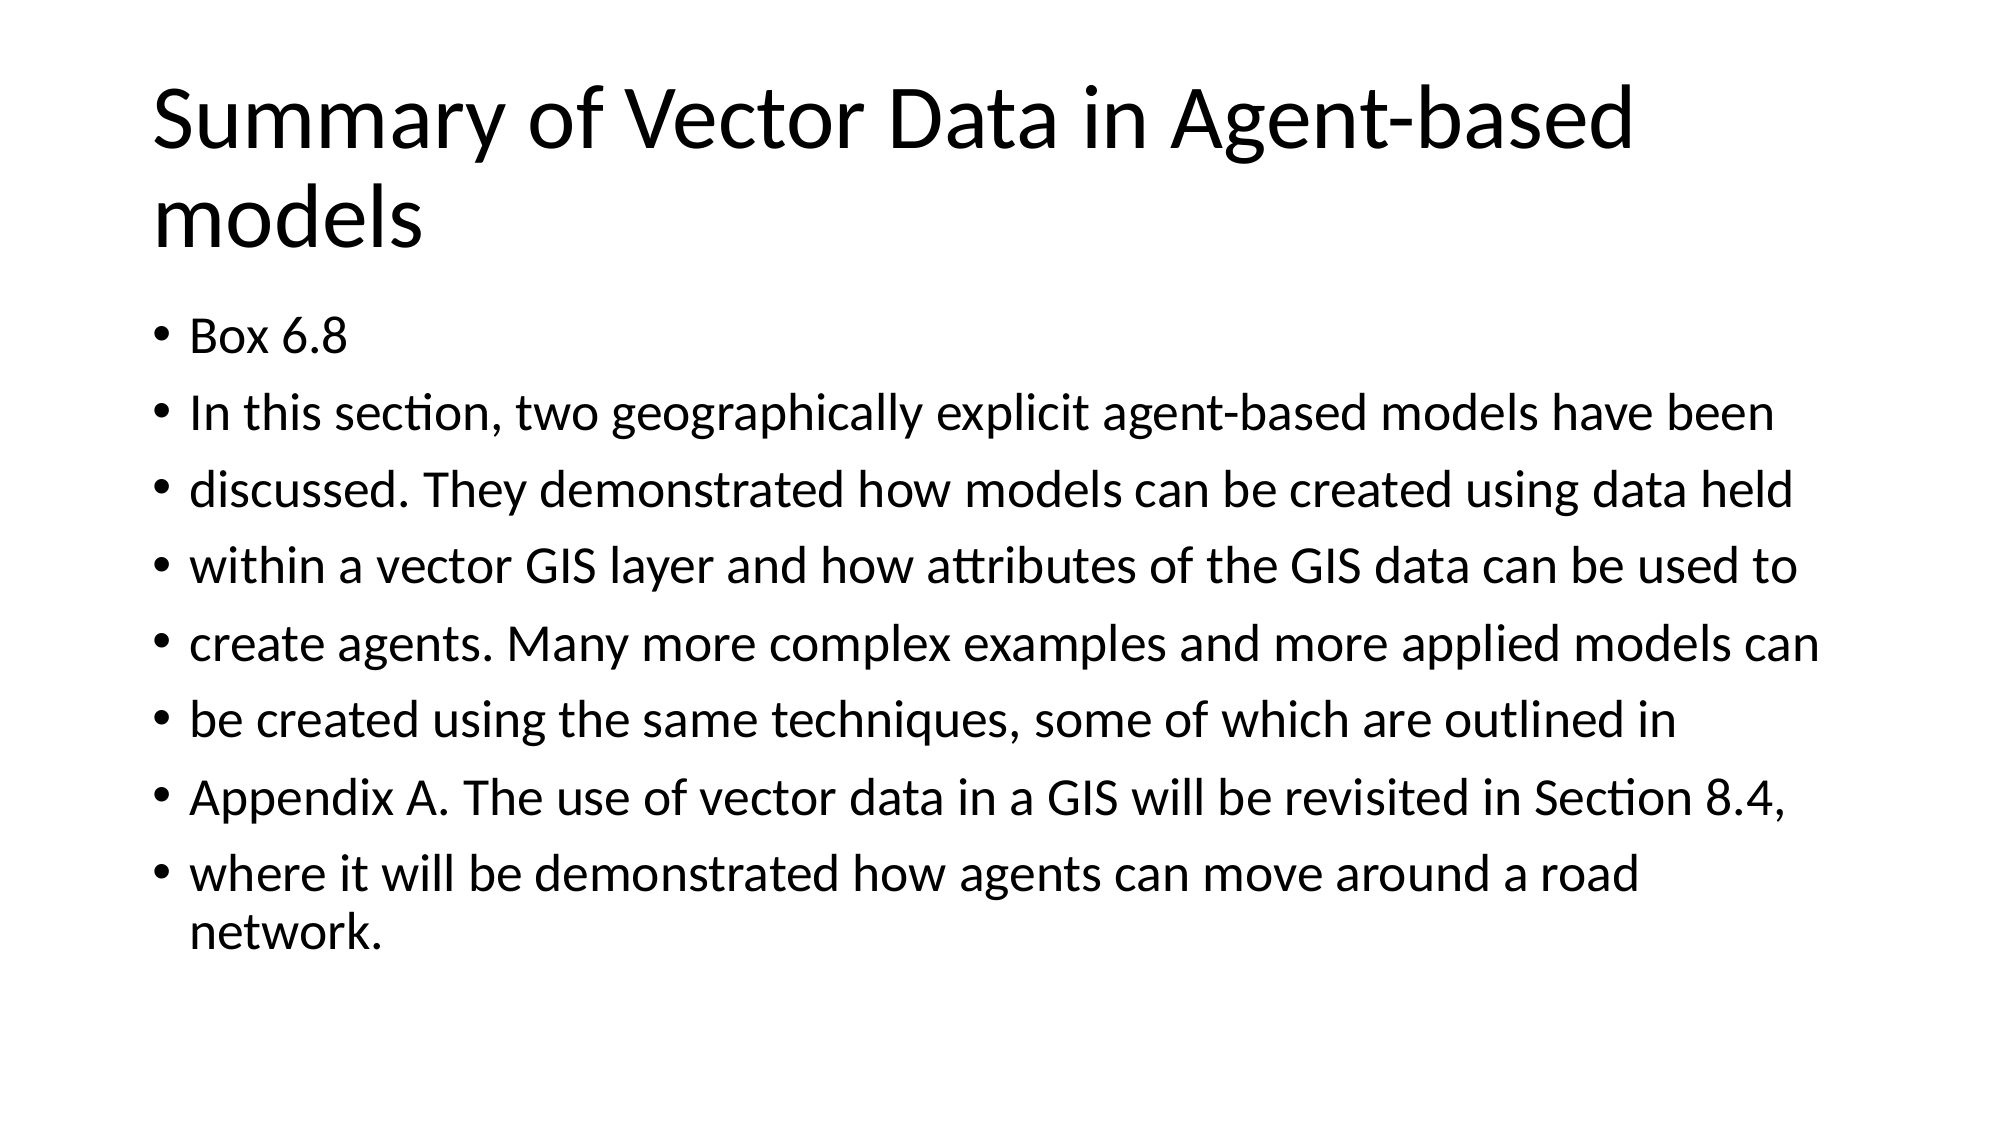

# Summary of Vector Data in Agent-based models
Box 6.8
In this section, two geographically explicit agent-based models have been
discussed. They demonstrated how models can be created using data held
within a vector GIS layer and how attributes of the GIS data can be used to
create agents. Many more complex examples and more applied models can
be created using the same techniques, some of which are outlined in
Appendix A. The use of vector data in a GIS will be revisited in Section 8.4,
where it will be demonstrated how agents can move around a road network.